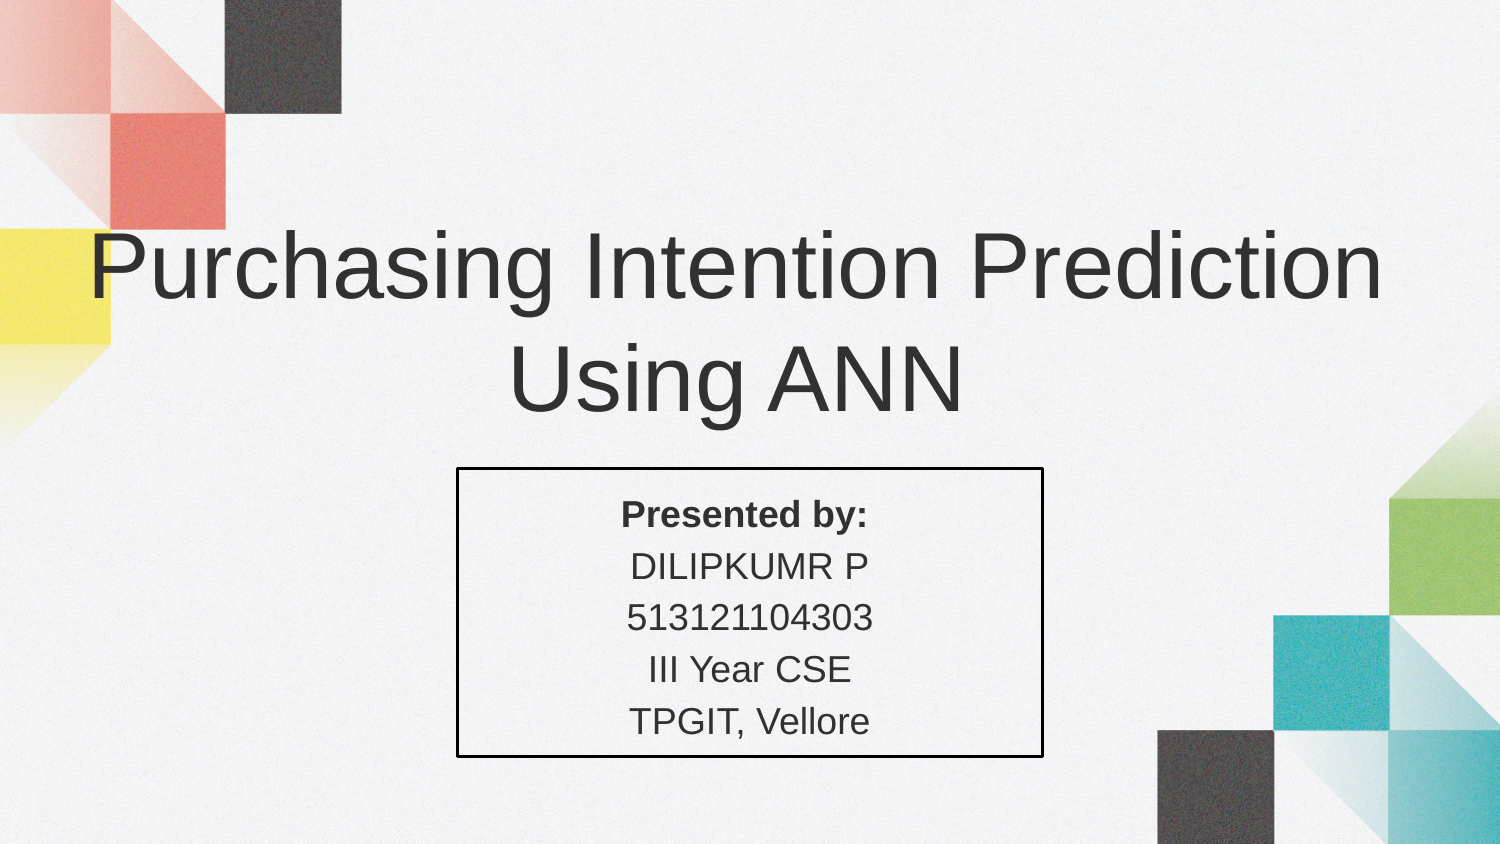

# Purchasing Intention Prediction Using ANN
Presented by:
DILIPKUMR P
513121104303
III Year CSE
TPGIT, Vellore